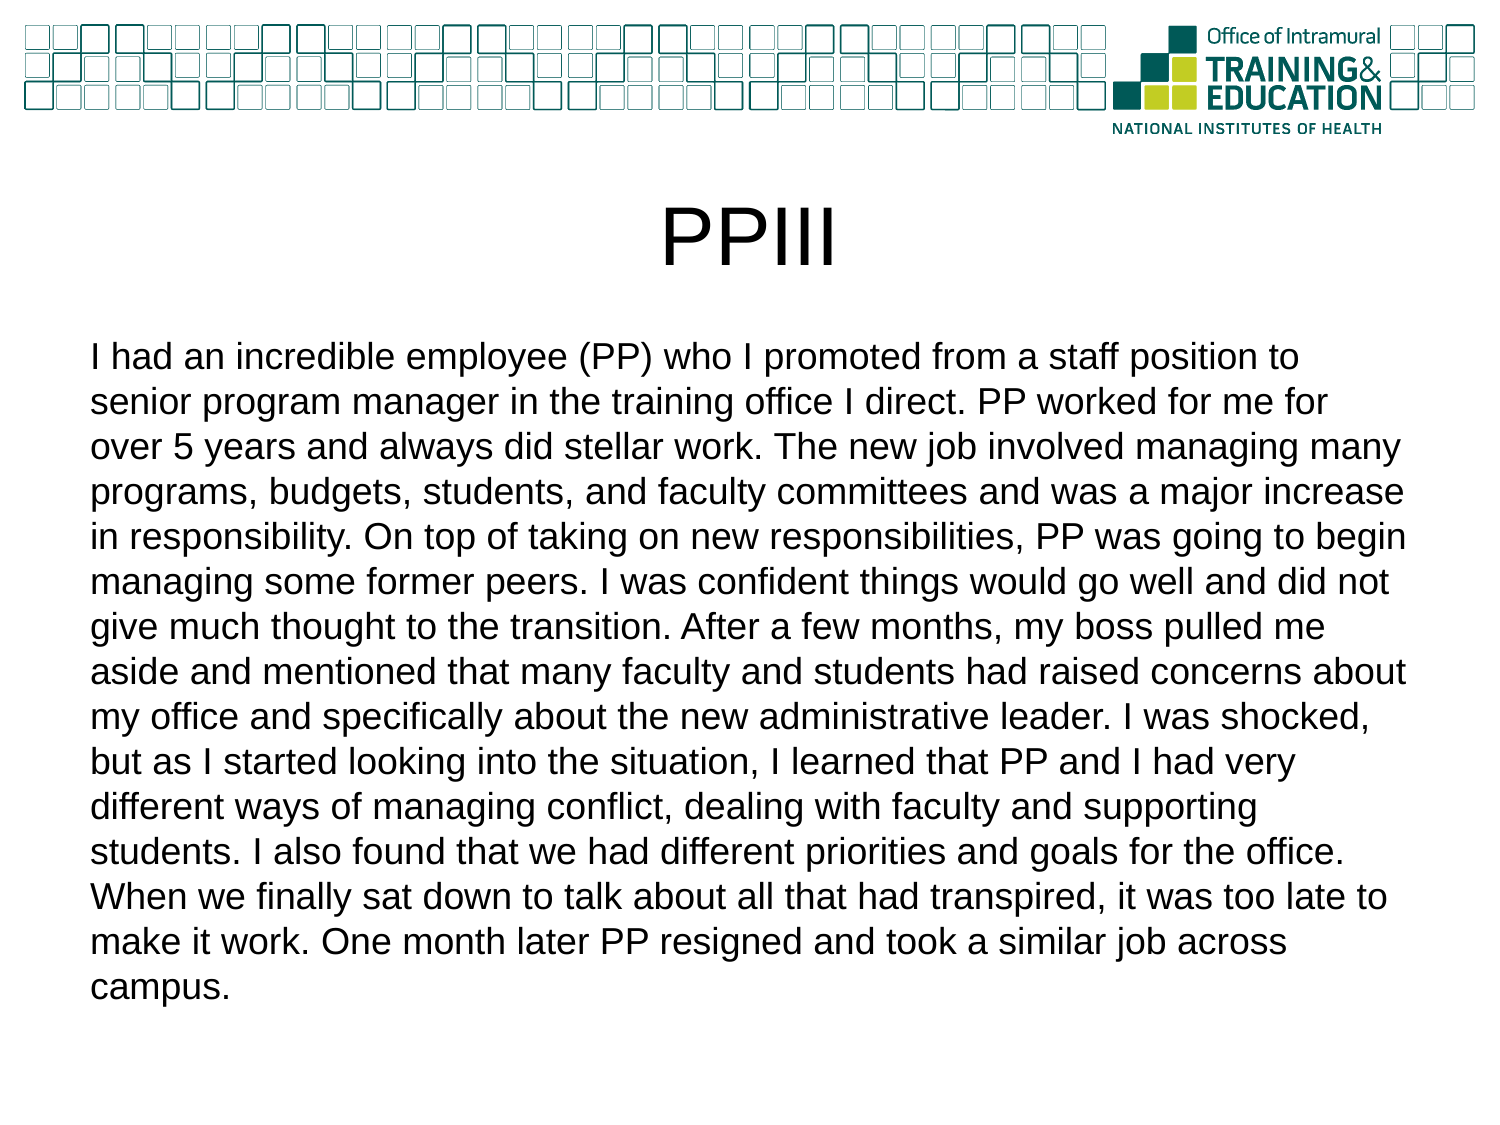

# PPIII
I had an incredible employee (PP) who I promoted from a staff position to senior program manager in the training office I direct. PP worked for me for over 5 years and always did stellar work. The new job involved managing many programs, budgets, students, and faculty committees and was a major increase in responsibility. On top of taking on new responsibilities, PP was going to begin managing some former peers. I was confident things would go well and did not give much thought to the transition. After a few months, my boss pulled me aside and mentioned that many faculty and students had raised concerns about my office and specifically about the new administrative leader. I was shocked, but as I started looking into the situation, I learned that PP and I had very different ways of managing conflict, dealing with faculty and supporting students. I also found that we had different priorities and goals for the office. When we finally sat down to talk about all that had transpired, it was too late to make it work. One month later PP resigned and took a similar job across campus.